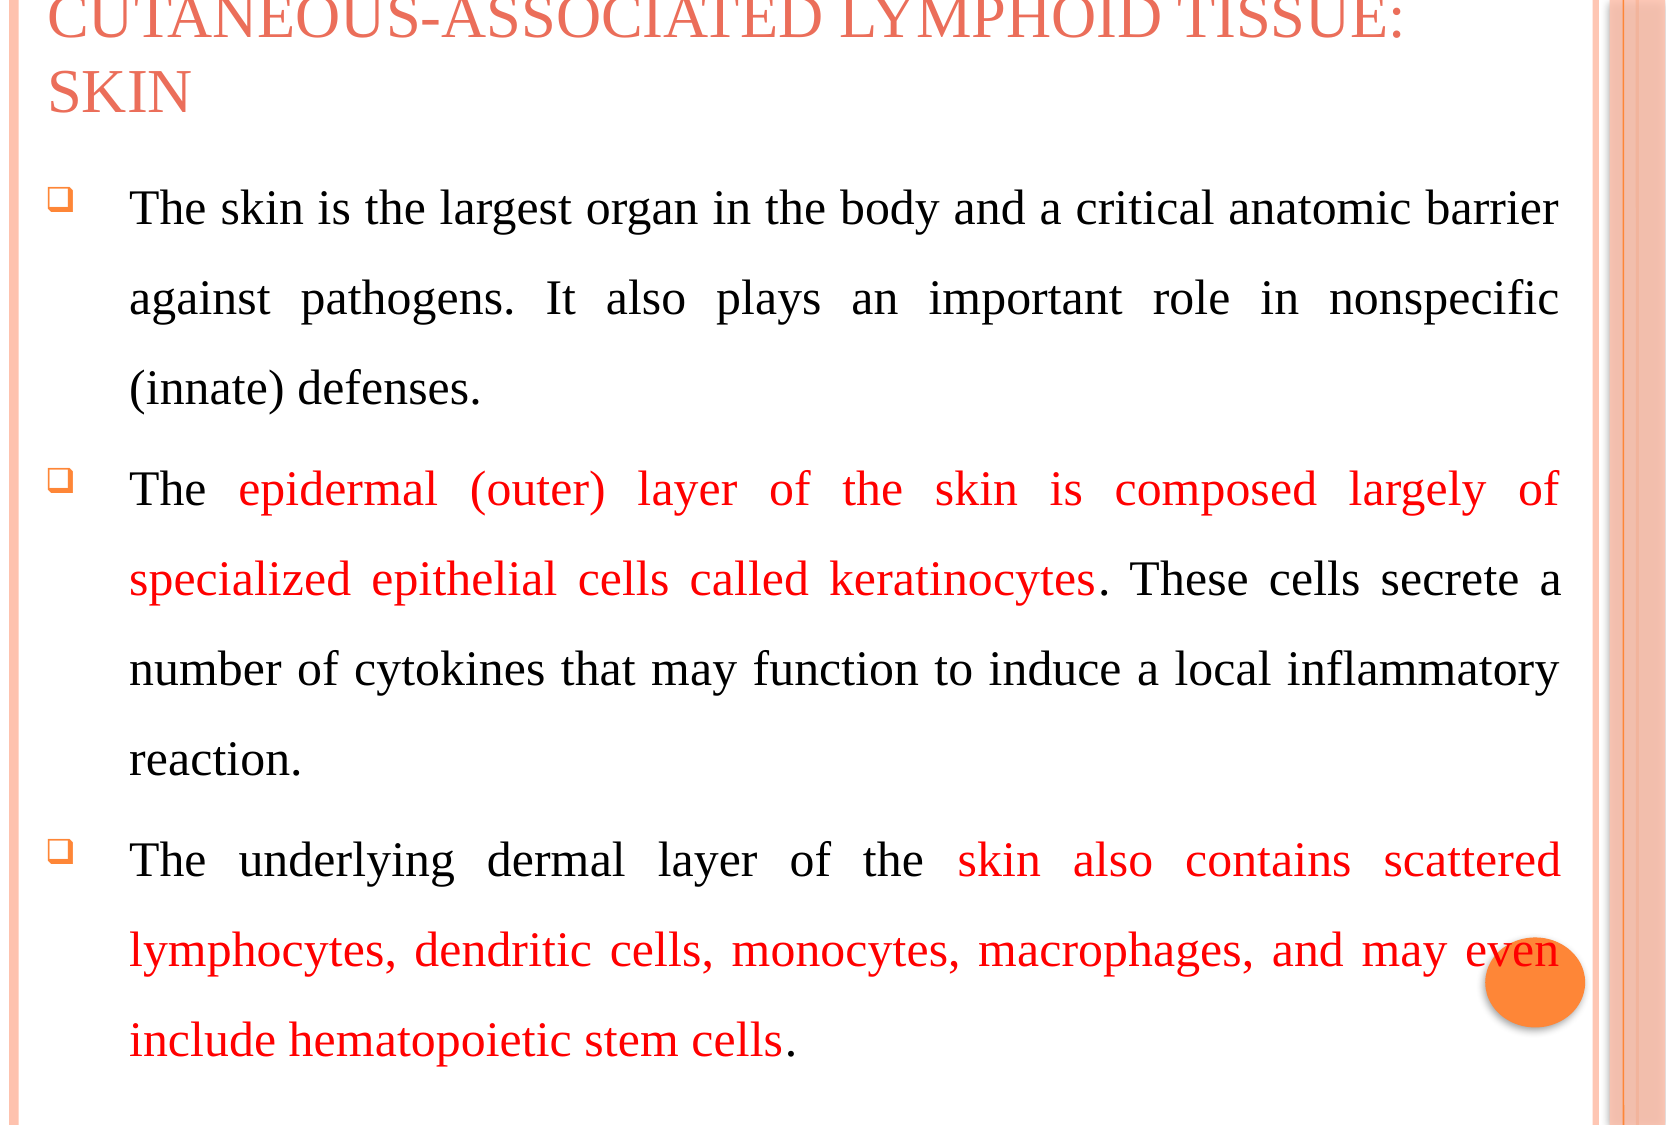

# Cutaneous-Associated Lymphoid Tissue: Skin
The skin is the largest organ in the body and a critical anatomic barrier against pathogens. It also plays an important role in nonspecific (innate) defenses.
The epidermal (outer) layer of the skin is composed largely of specialized epithelial cells called keratinocytes. These cells secrete a number of cytokines that may function to induce a local inflammatory reaction.
The underlying dermal layer of the skin also contains scattered lymphocytes, dendritic cells, monocytes, macrophages, and may even include hematopoietic stem cells.